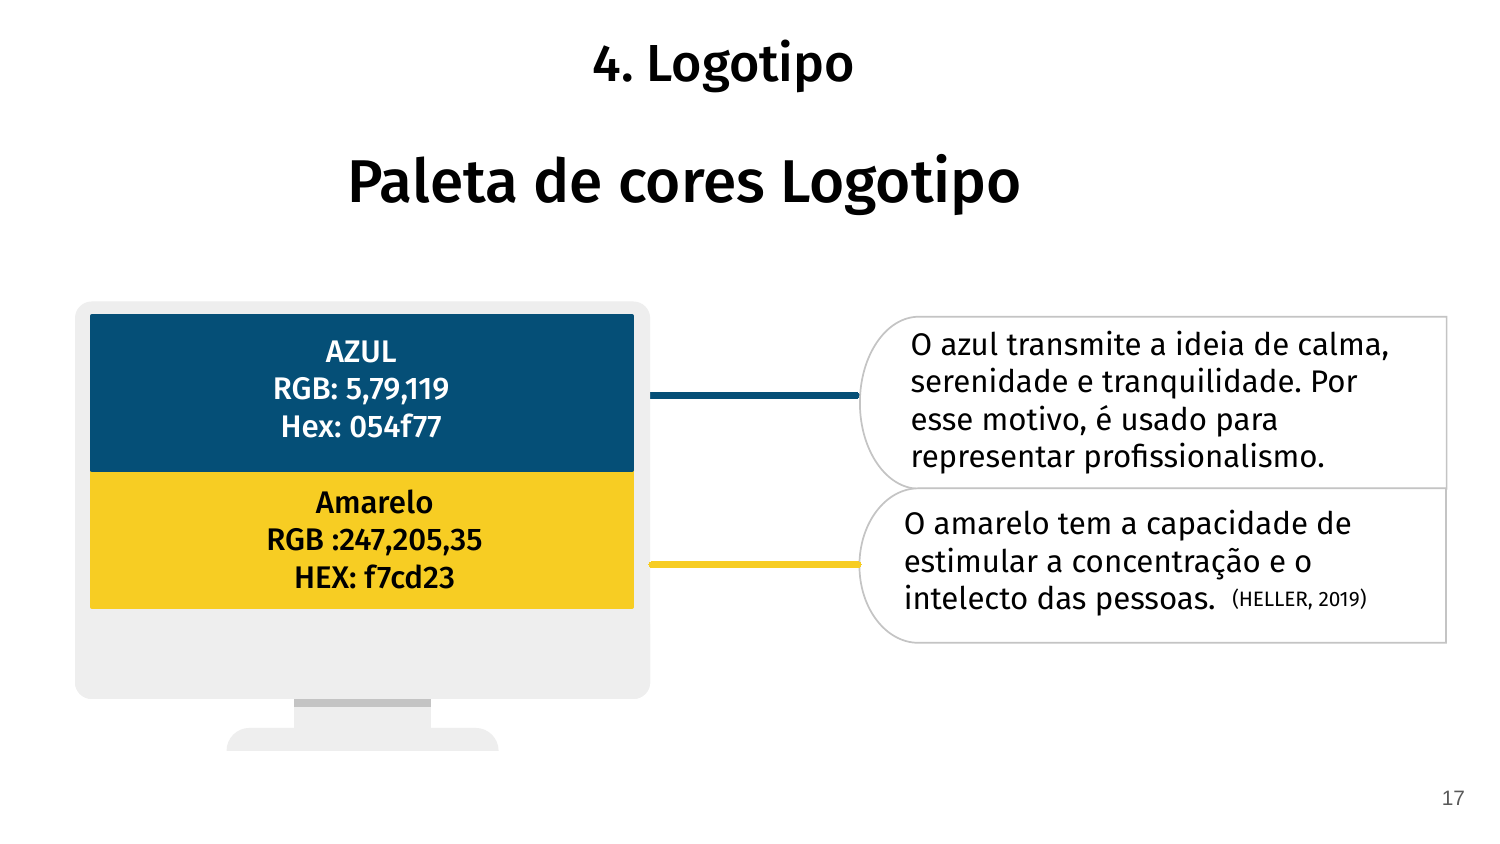

4. Logotipo
Paleta de cores Logotipo

AZUL
RGB: 5,79,119
Hex: 054f77
AZUL
RGB: 5,79,119
Hex: 054f77
O azul transmite a ideia de calma, serenidade e tranquilidade. Por esse motivo, é usado para representar profissionalismo.

Amarelo
RGB :247,205,35
HEX: f7cd23

O amarelo tem a capacidade de estimular a concentração e o intelecto das pessoas.

(HELLER, 2019)

17